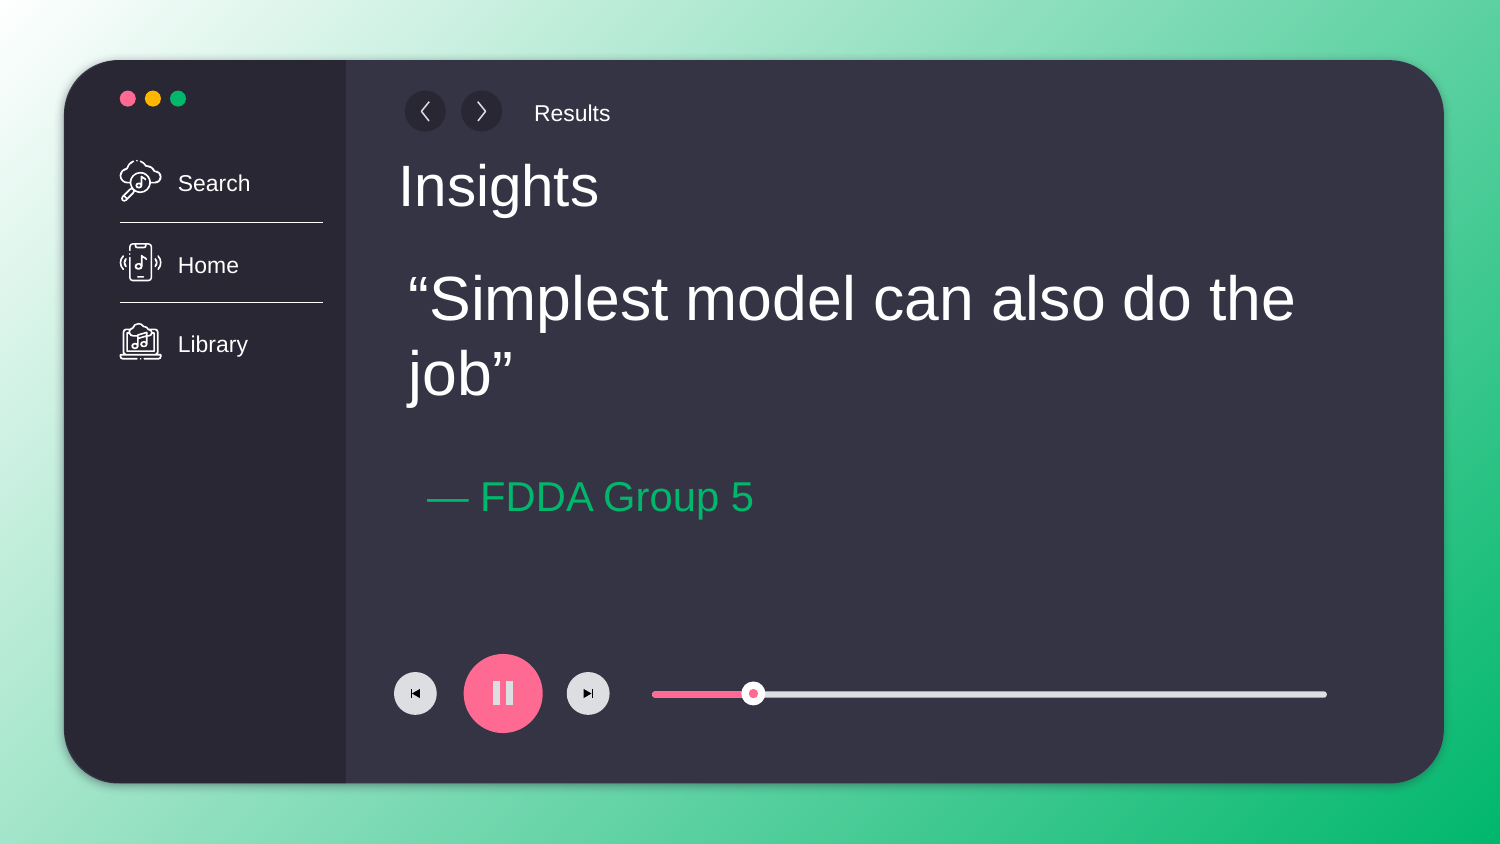

Search

Home

Library

Results
Insights
“Simplest model can also do the job”
— FDDA Group 5